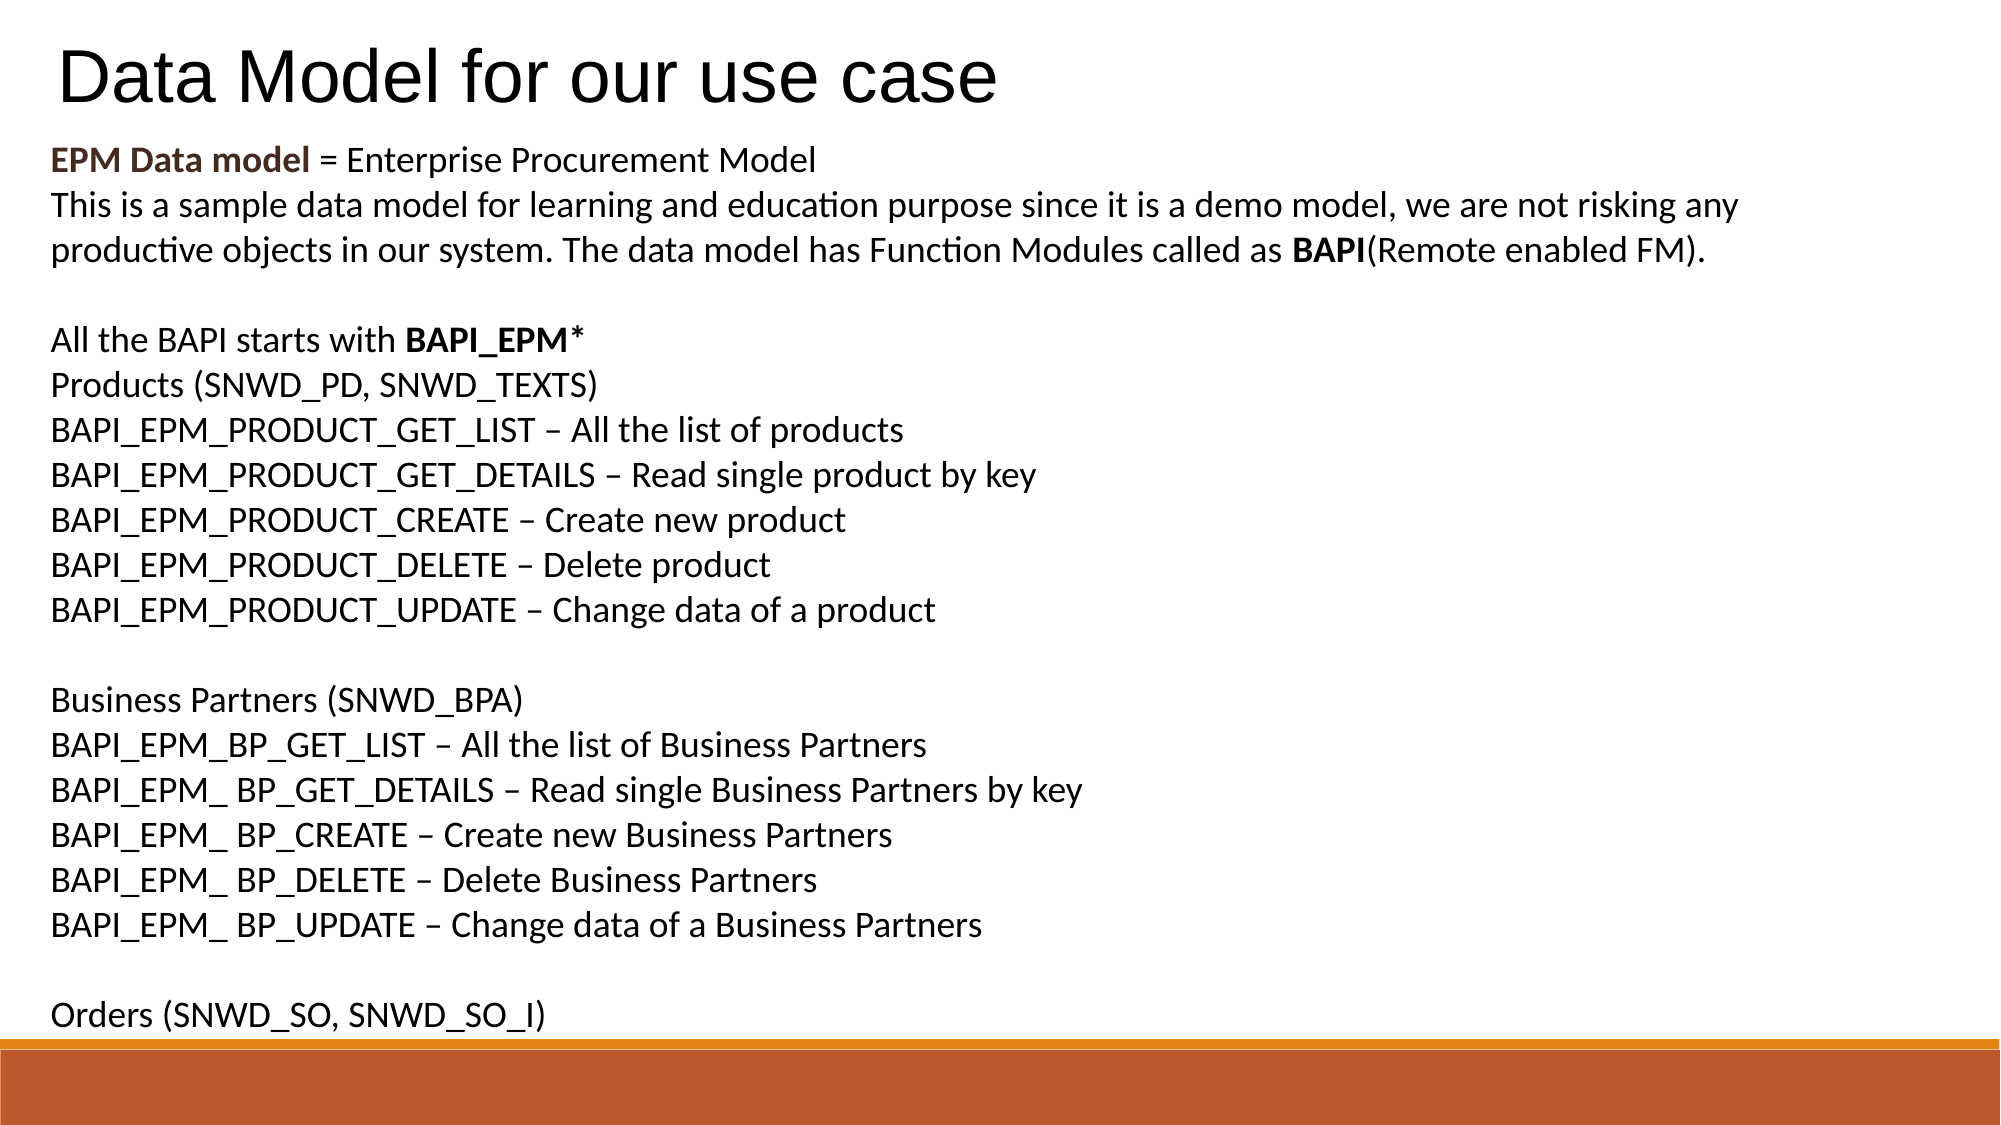

Data Model for our use case
EPM Data model = Enterprise Procurement Model
This is a sample data model for learning and education purpose since it is a demo model, we are not risking any productive objects in our system. The data model has Function Modules called as BAPI(Remote enabled FM).

All the BAPI starts with BAPI_EPM*
Products (SNWD_PD, SNWD_TEXTS)
BAPI_EPM_PRODUCT_GET_LIST – All the list of products
BAPI_EPM_PRODUCT_GET_DETAILS – Read single product by key
BAPI_EPM_PRODUCT_CREATE – Create new product
BAPI_EPM_PRODUCT_DELETE – Delete product
BAPI_EPM_PRODUCT_UPDATE – Change data of a product

Business Partners (SNWD_BPA)
BAPI_EPM_BP_GET_LIST – All the list of Business Partners
BAPI_EPM_ BP_GET_DETAILS – Read single Business Partners by key
BAPI_EPM_ BP_CREATE – Create new Business Partners
BAPI_EPM_ BP_DELETE – Delete Business Partners
BAPI_EPM_ BP_UPDATE – Change data of a Business Partners

Orders (SNWD_SO, SNWD_SO_I)